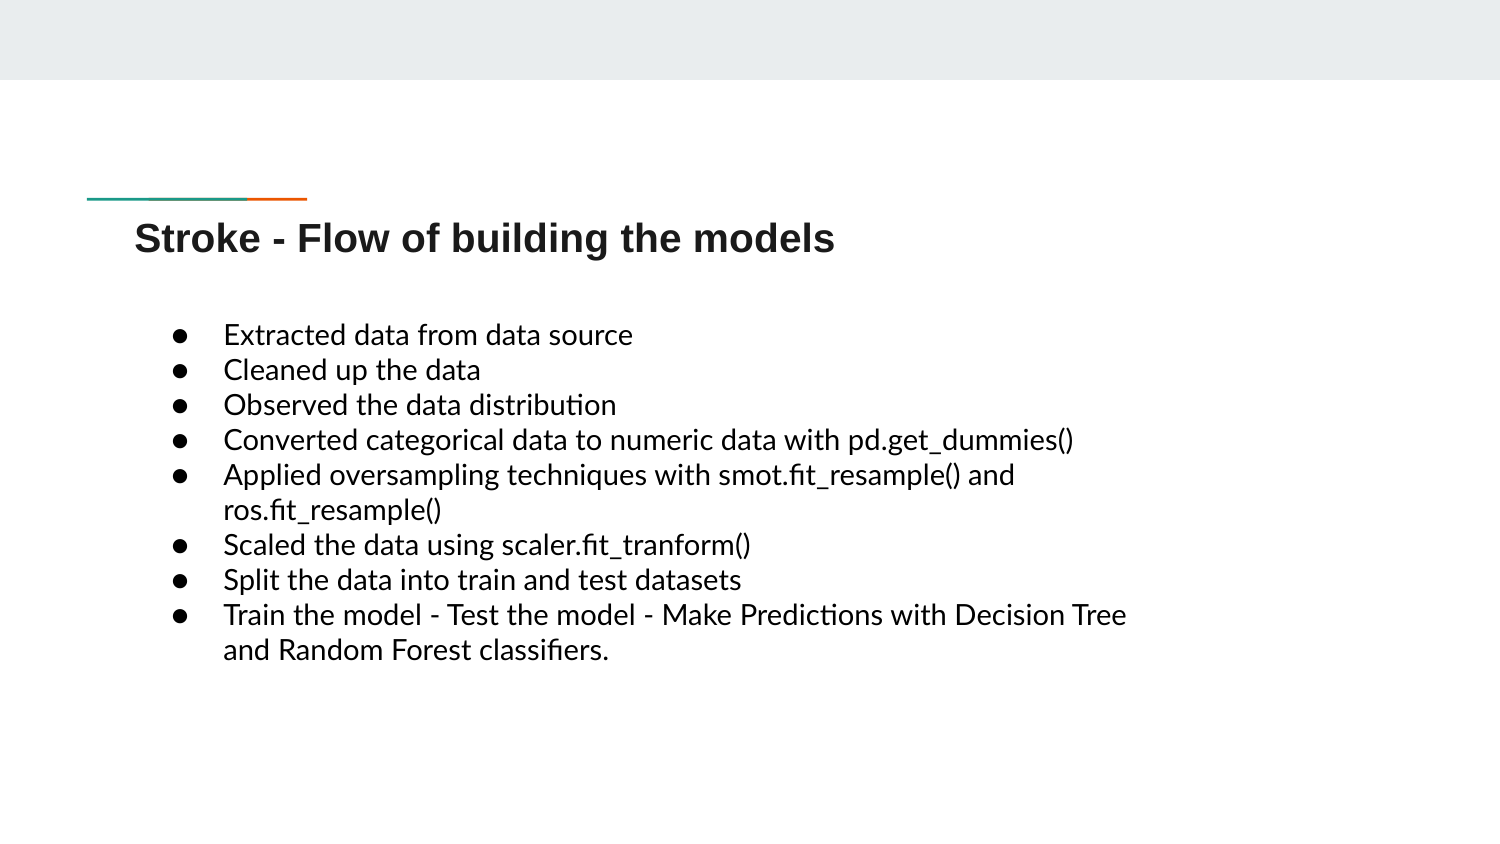

# Stroke - Flow of building the models
Extracted data from data source
Cleaned up the data
Observed the data distribution
Converted categorical data to numeric data with pd.get_dummies()
Applied oversampling techniques with smot.fit_resample() and ros.fit_resample()
Scaled the data using scaler.fit_tranform()
Split the data into train and test datasets
Train the model - Test the model - Make Predictions with Decision Tree and Random Forest classifiers.